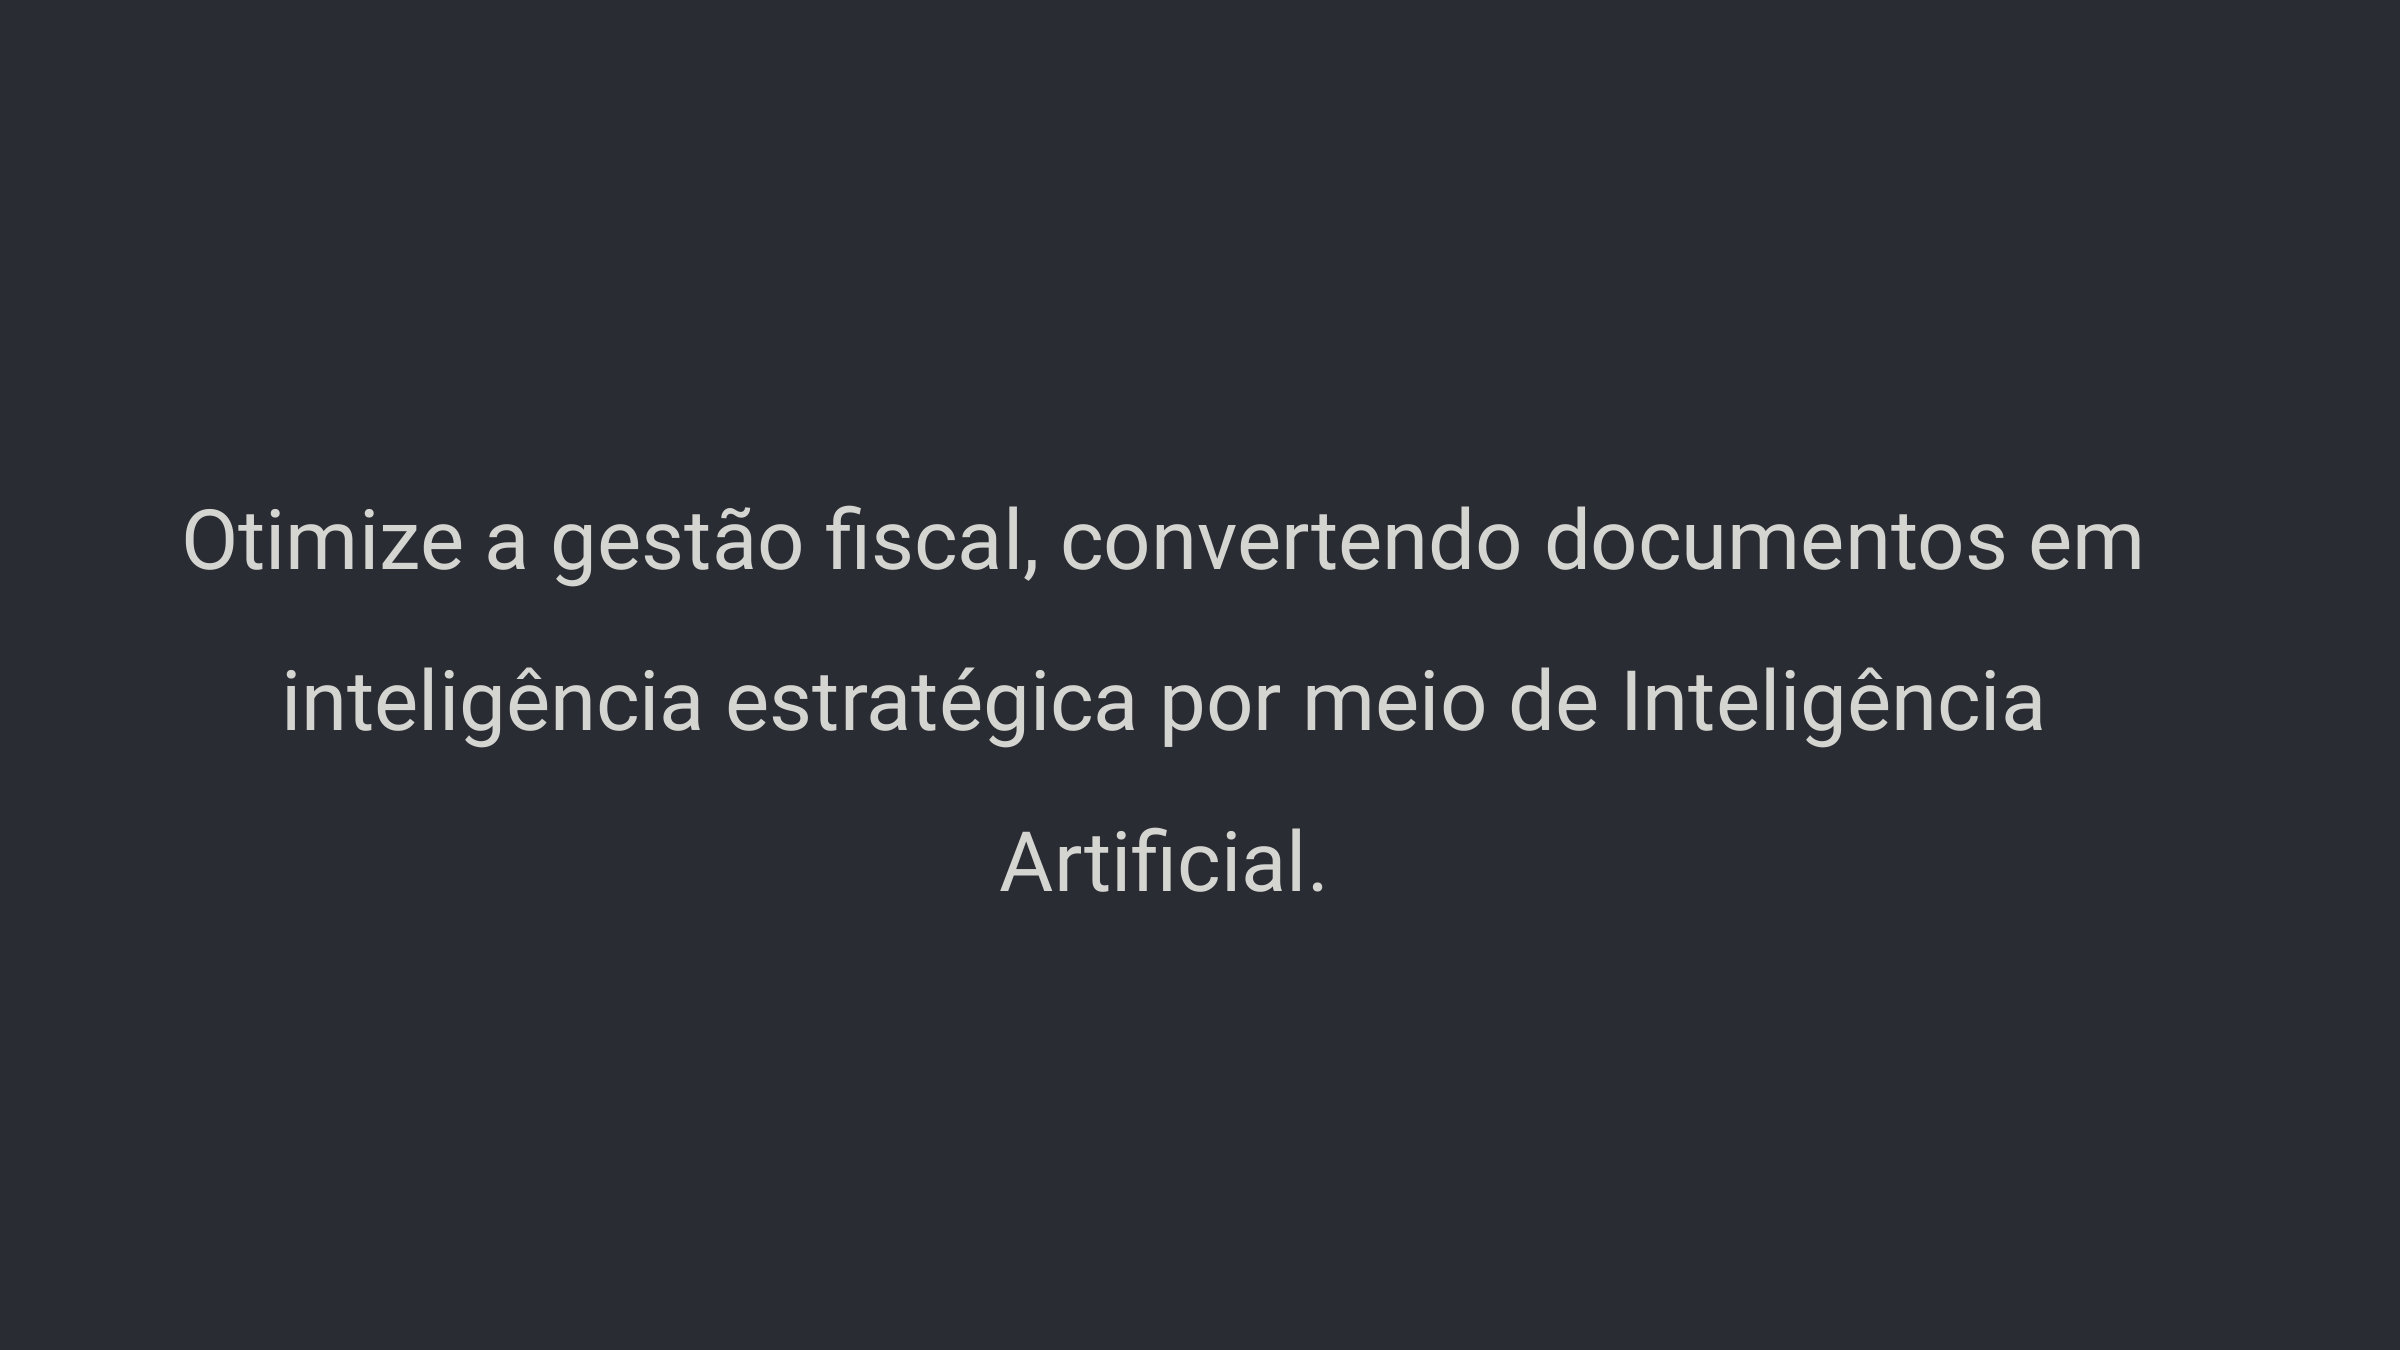

Otimize a gestão fiscal, convertendo documentos em inteligência estratégica por meio de Inteligência Artificial.